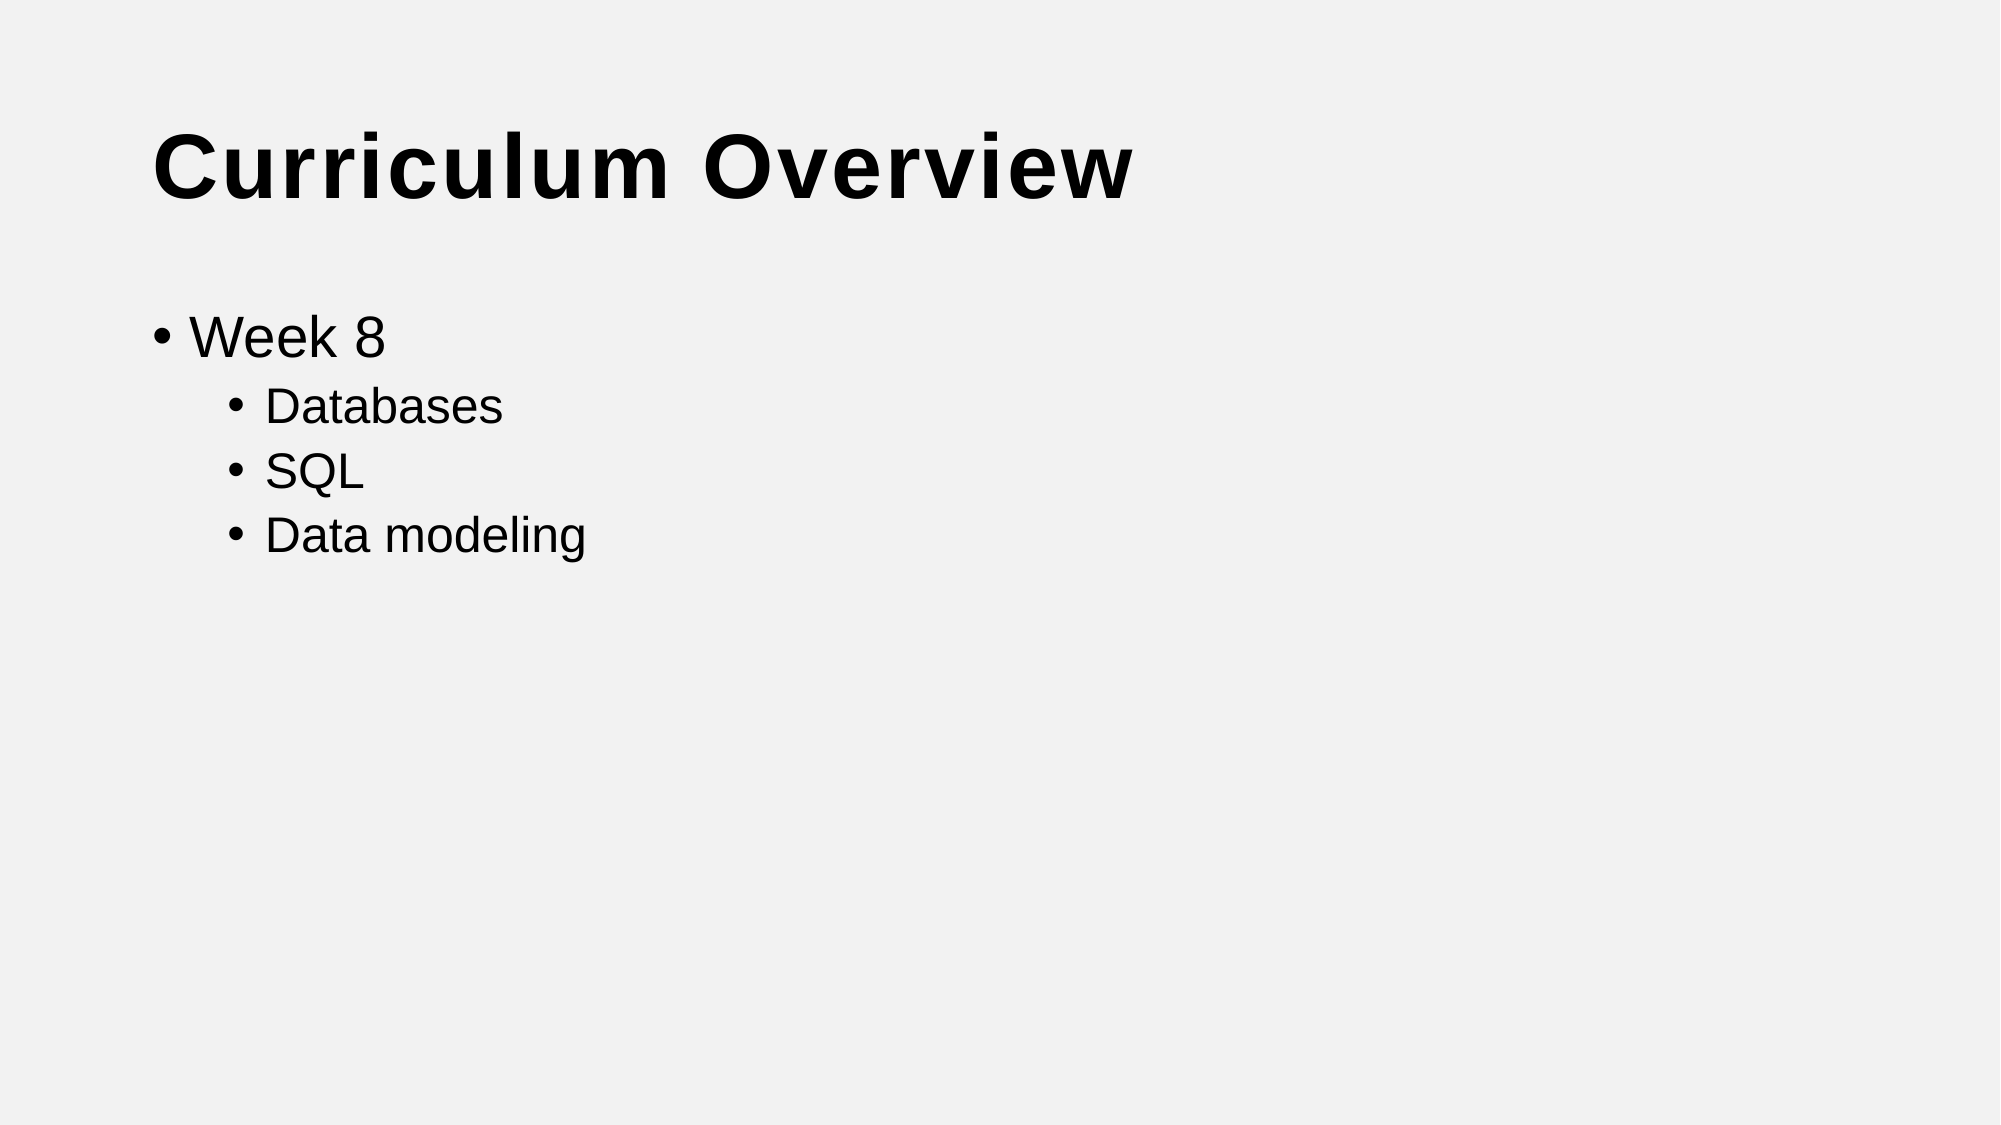

# Curriculum Overview
Week 8
Databases
SQL
Data modeling